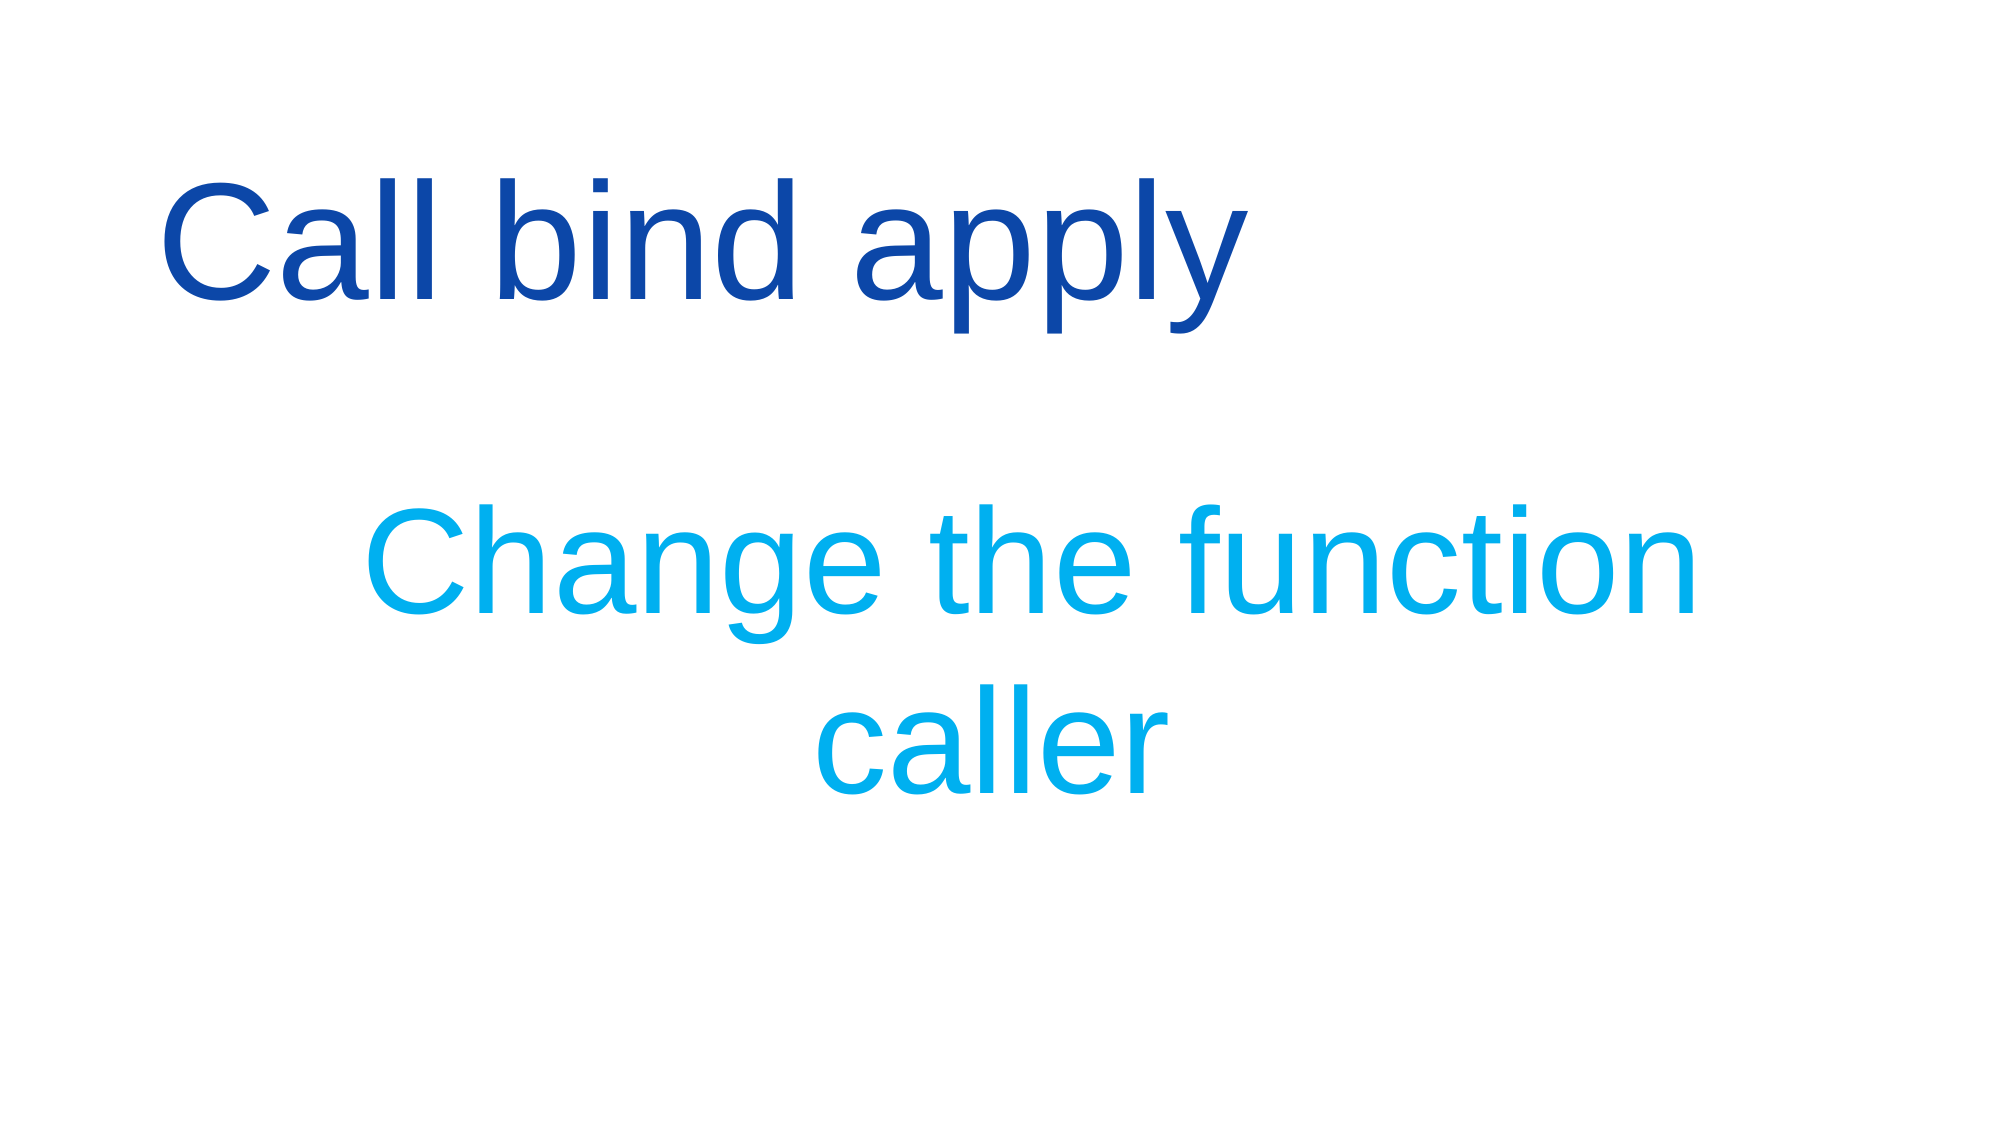

Call bind apply
Change the function caller